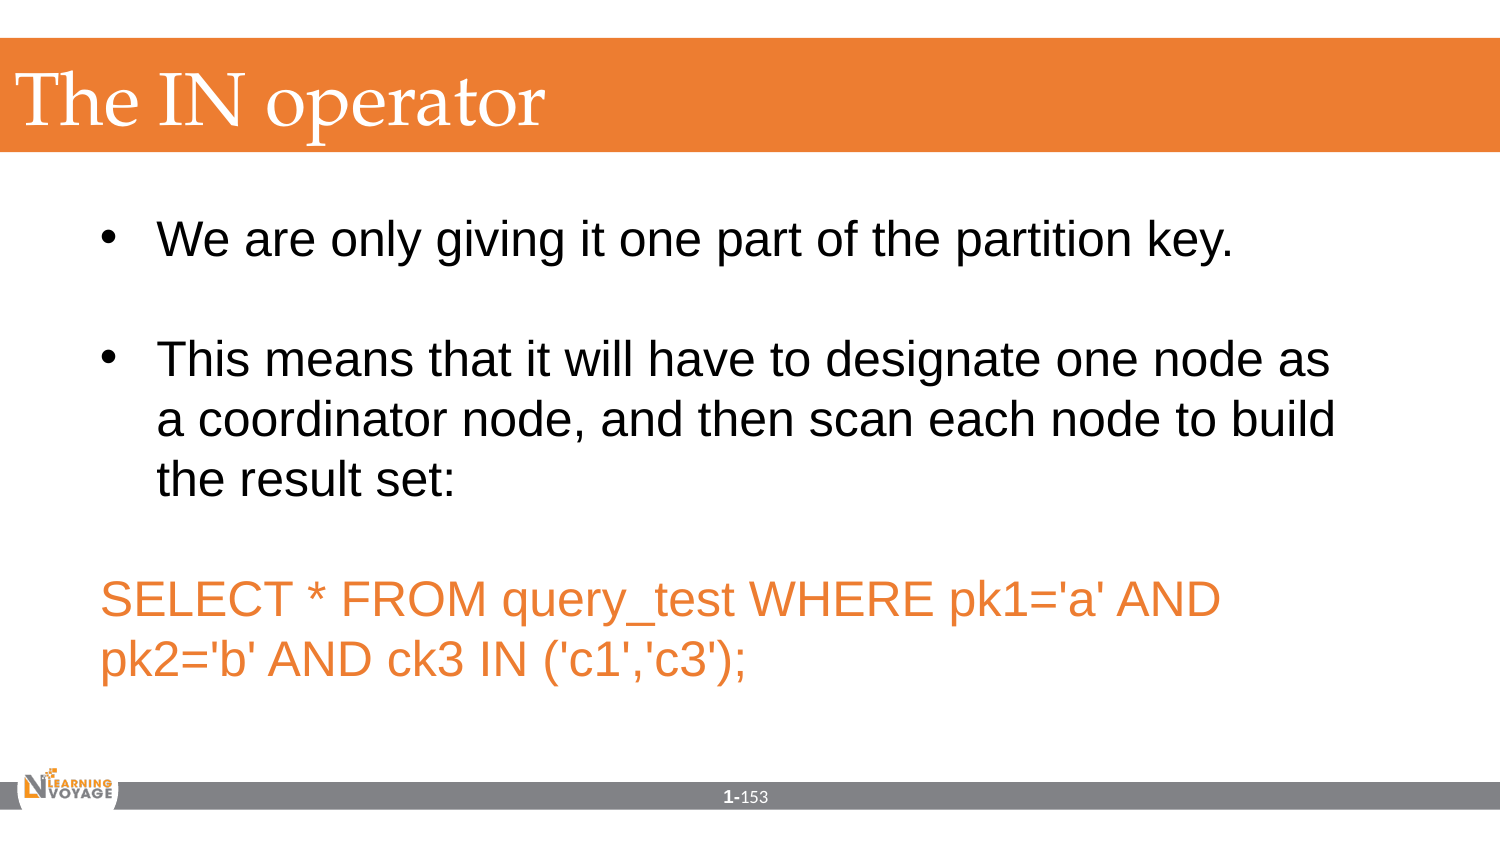

The IN operator
We are only giving it one part of the partition key.

This means that it will have to designate one node as a coordinator node, and then scan each node to build the result set:

SELECT * FROM query_test WHERE pk1='a' AND  pk2='b' AND ck3 IN ('c1','c3');
1-153